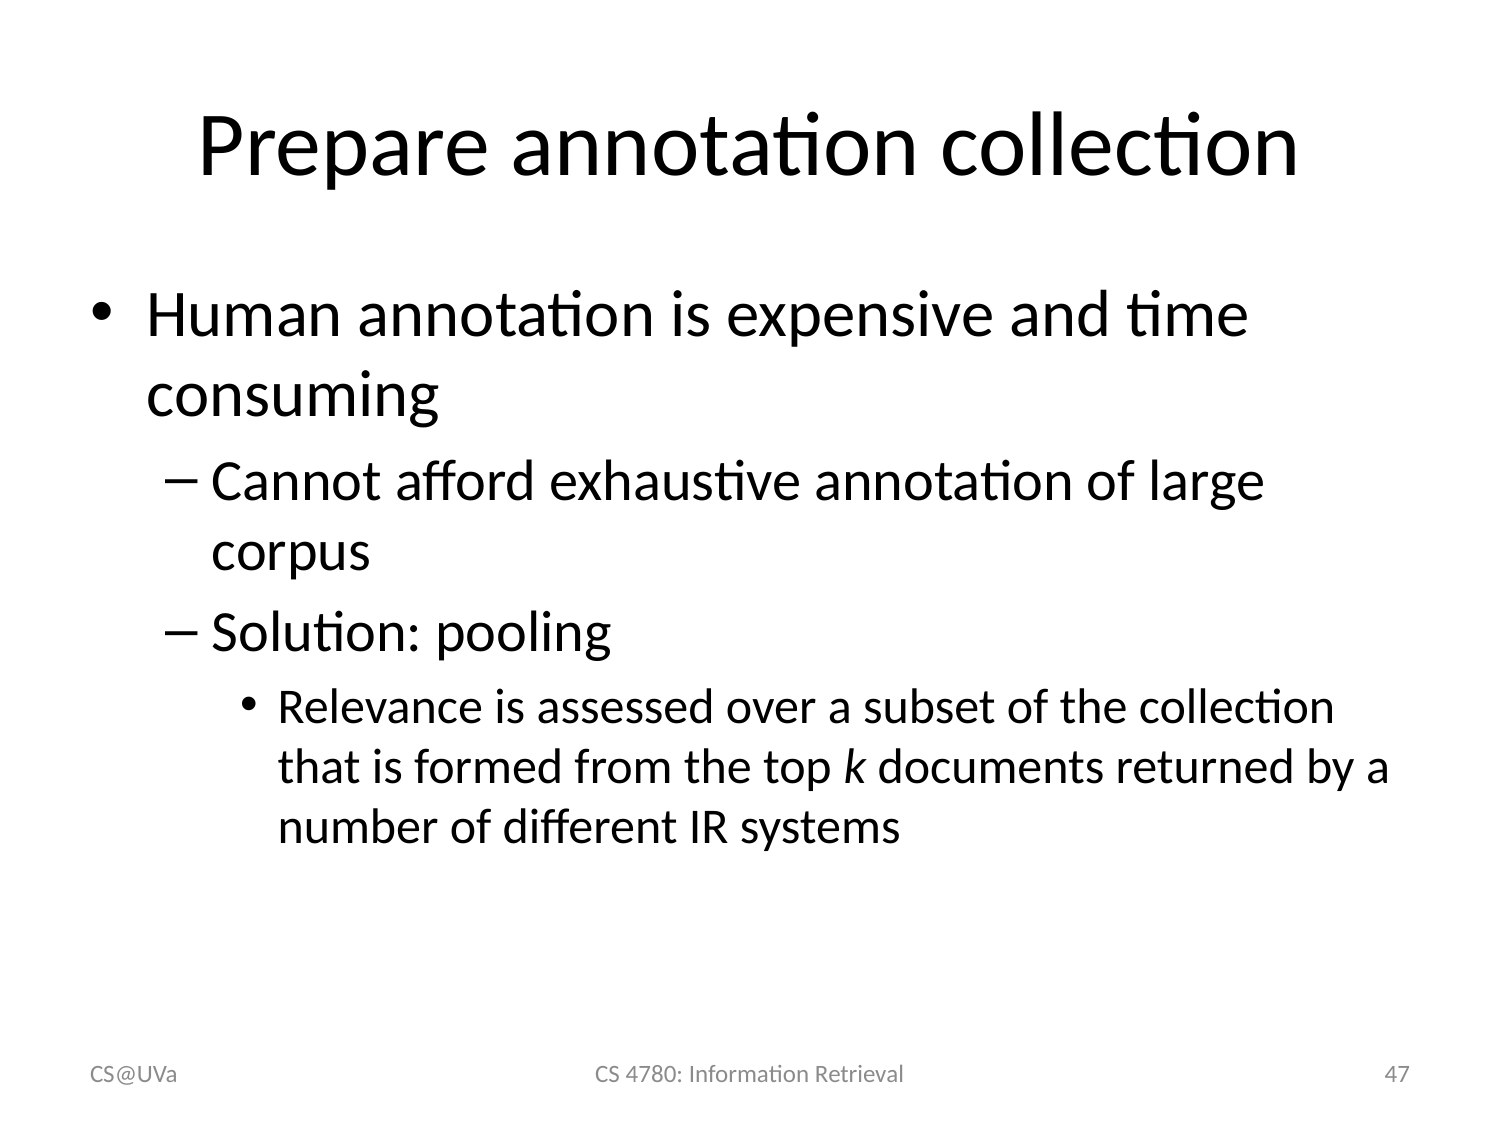

# Prepare annotation collection
Human annotation is expensive and time consuming
Cannot afford exhaustive annotation of large corpus
Solution: pooling
Relevance is assessed over a subset of the collection that is formed from the top k documents returned by a number of different IR systems

CS@UVa
CS 4780: Information Retrieval
47